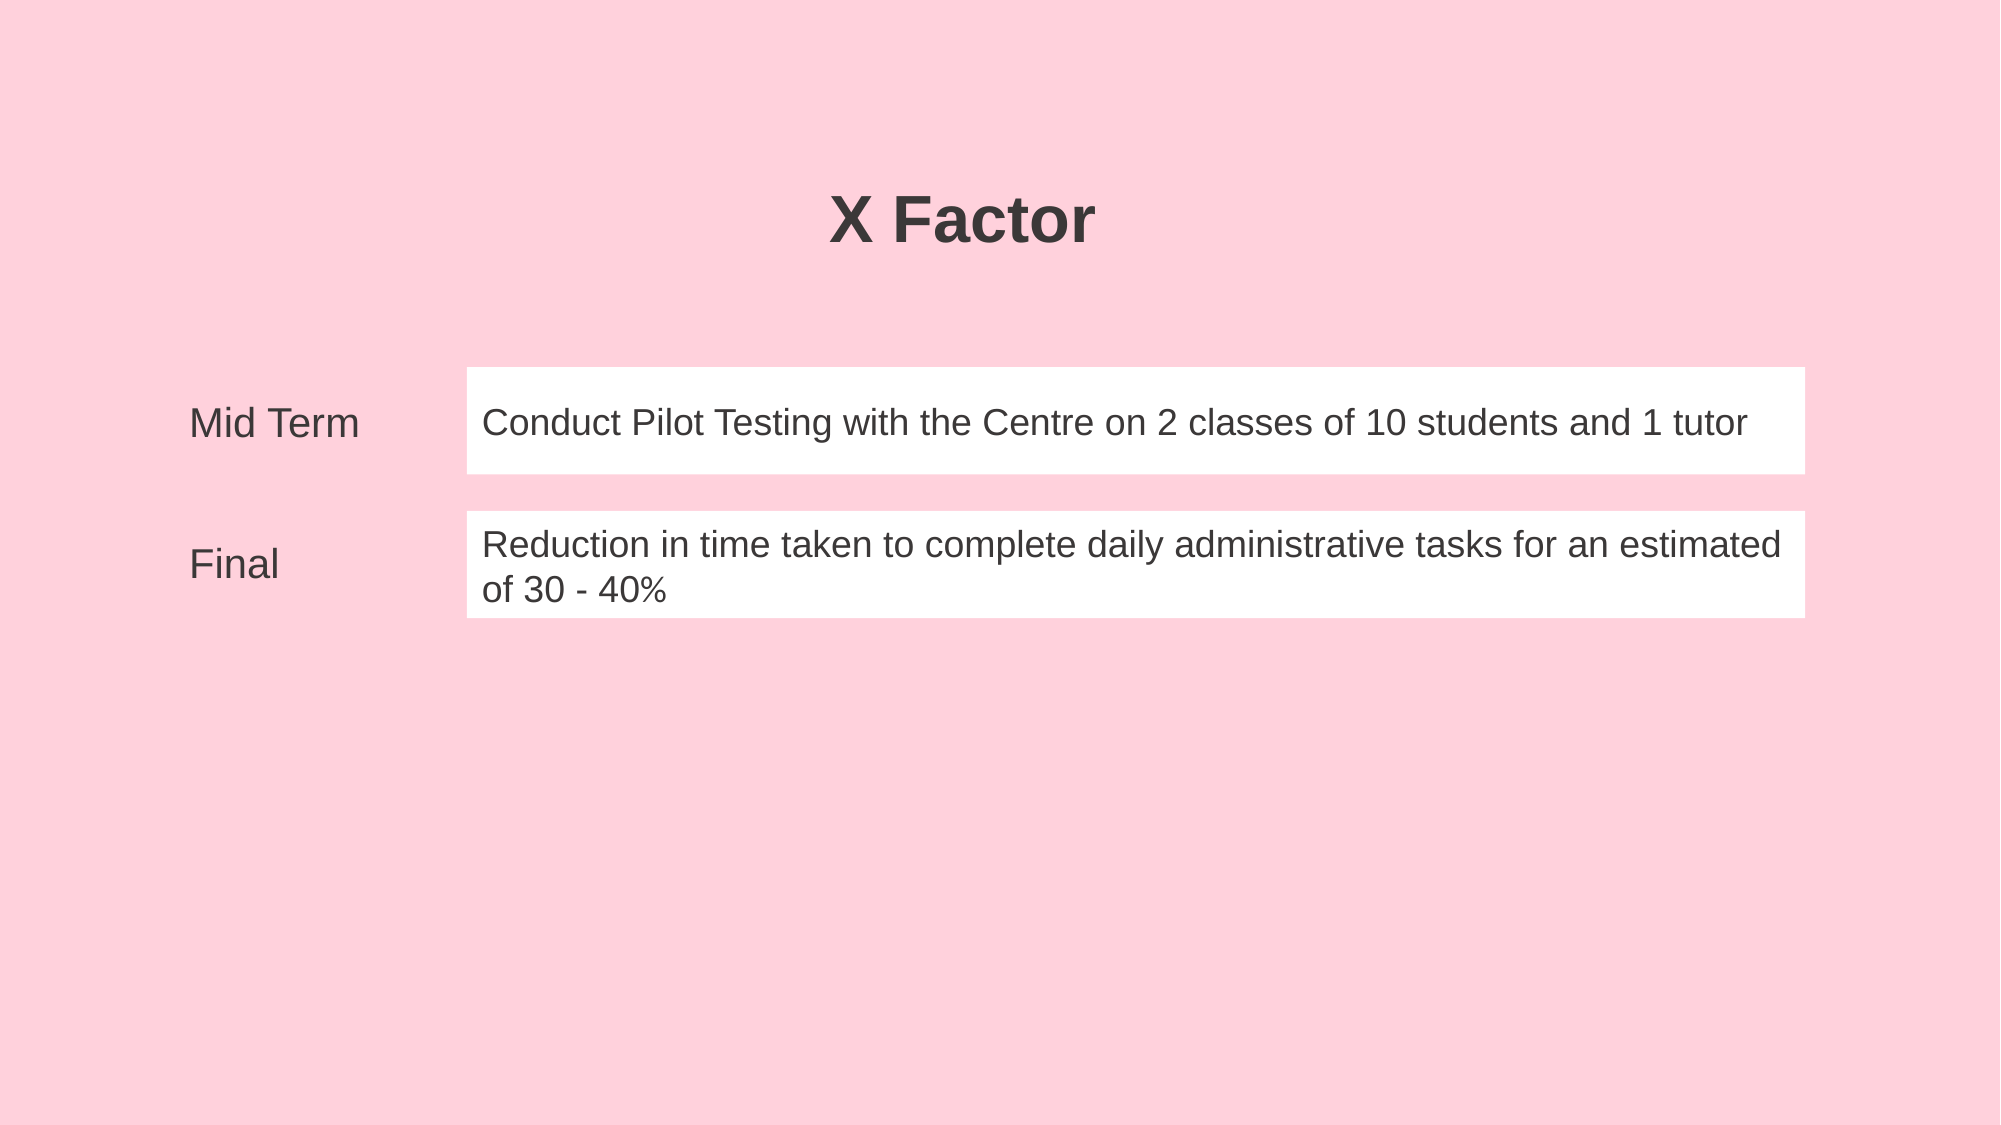

X Factor
Conduct Pilot Testing with the Centre on 2 classes of 10 students and 1 tutor
Mid Term
Reduction in time taken to complete daily administrative tasks for an estimated of 30 - 40%
Final